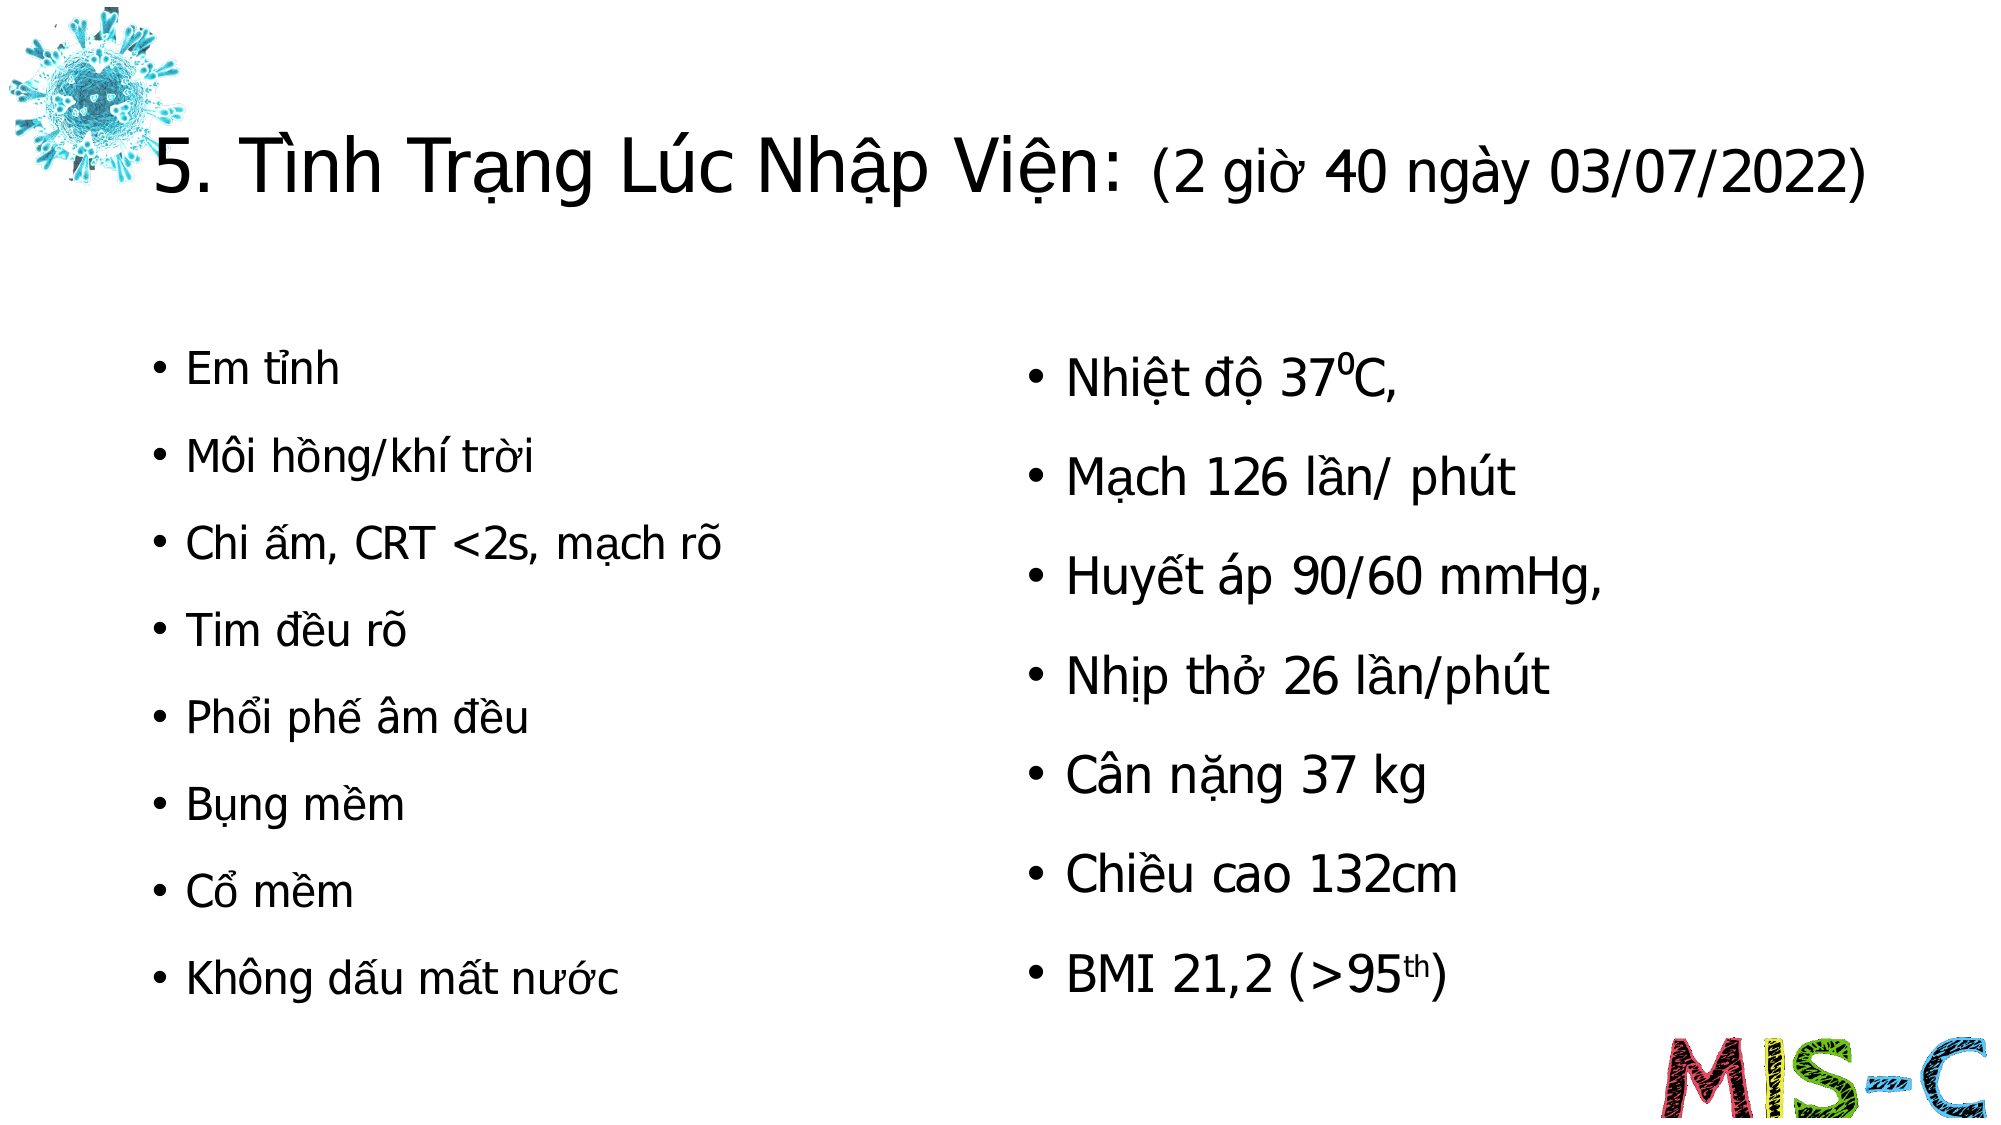

# 5. Tình Trạng Lúc Nhập Viện: (2 giờ 40 ngày 03/07/2022)
Em tỉnh
Môi hồng/khí trời
Chi ấm, CRT <2s, mạch rõ
Tim đều rõ
Phổi phế âm đều
Bụng mềm
Cổ mềm
Không dấu mất nước
Nhiệt độ 37⁰C,
Mạch 126 lần/ phút
Huyết áp 90/60 mmHg,
Nhịp thở 26 lần/phút
Cân nặng 37 kg
Chiều cao 132cm
BMI 21,2 (>95th)